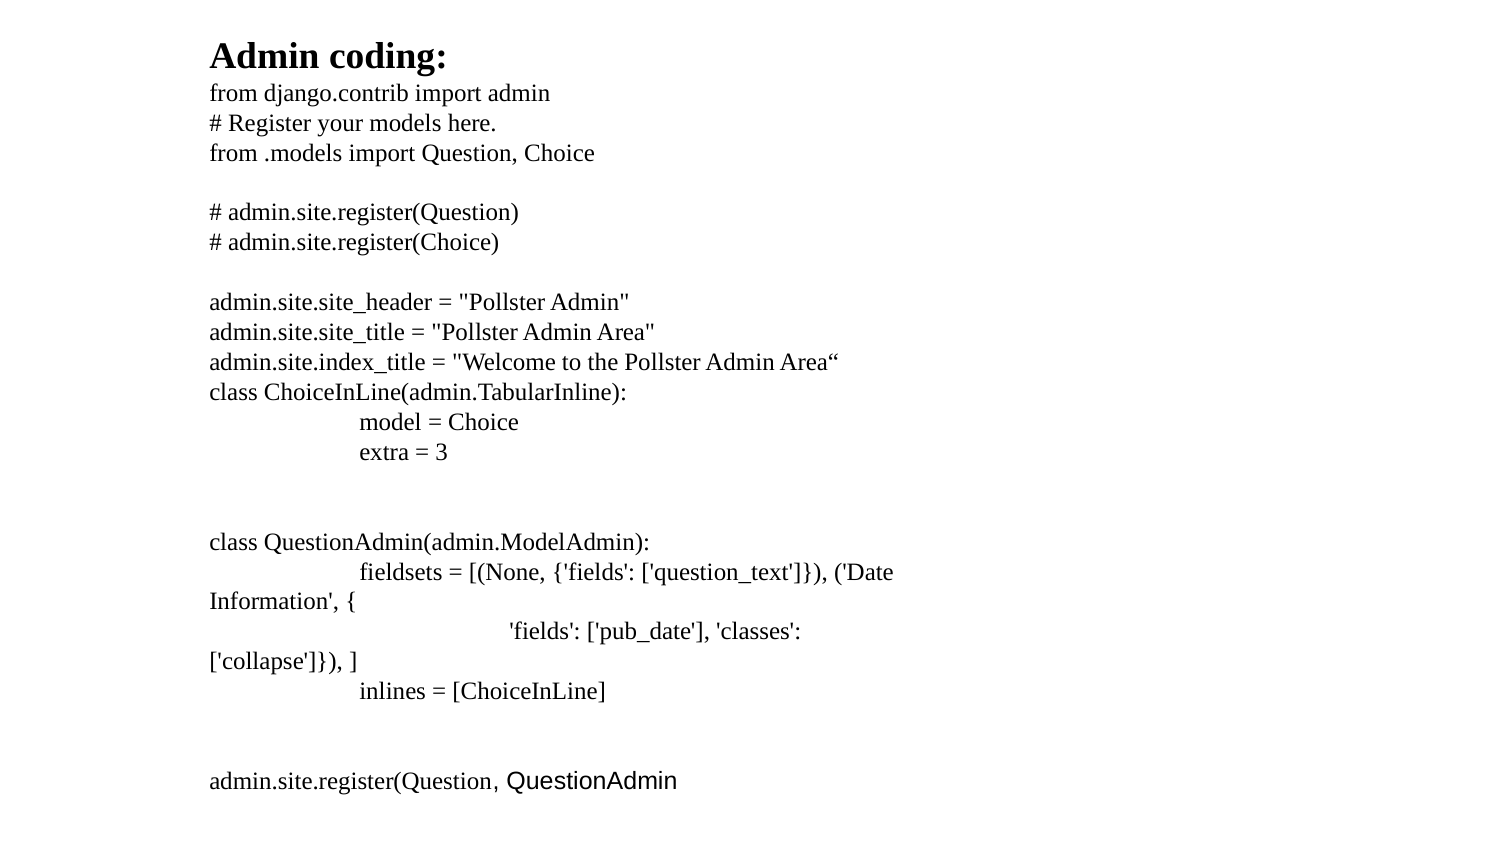

Admin coding:
from django.contrib import admin
# Register your models here.
from .models import Question, Choice

# admin.site.register(Question)
# admin.site.register(Choice)

admin.site.site_header = "Pollster Admin"
admin.site.site_title = "Pollster Admin Area"
admin.site.index_title = "Welcome to the Pollster Admin Area“
class ChoiceInLine(admin.TabularInline):
	model = Choice
	extra = 3

class QuestionAdmin(admin.ModelAdmin):
	fieldsets = [(None, {'fields': ['question_text']}), ('Date Information', {
		'fields': ['pub_date'], 'classes': ['collapse']}), ]
	inlines = [ChoiceInLine]

admin.site.register(Question, QuestionAdmin